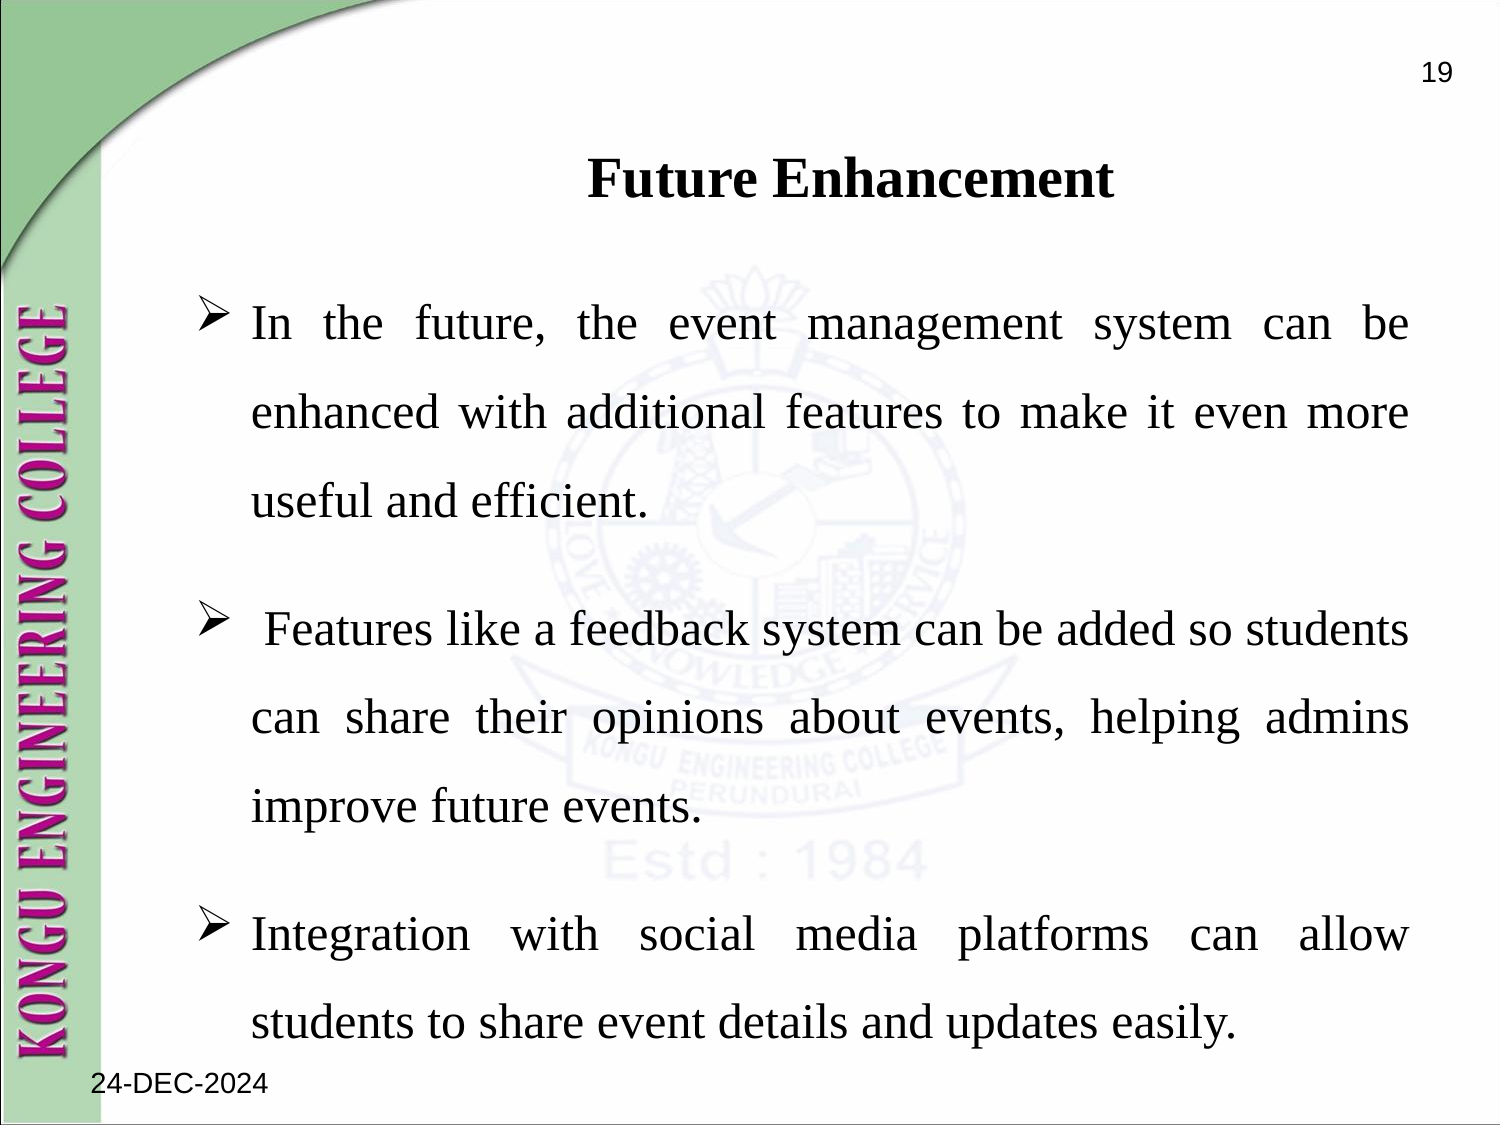

19
Future Enhancement
In the future, the event management system can be enhanced with additional features to make it even more useful and efficient.
 Features like a feedback system can be added so students can share their opinions about events, helping admins improve future events.
Integration with social media platforms can allow students to share event details and updates easily.

24-DEC-2024